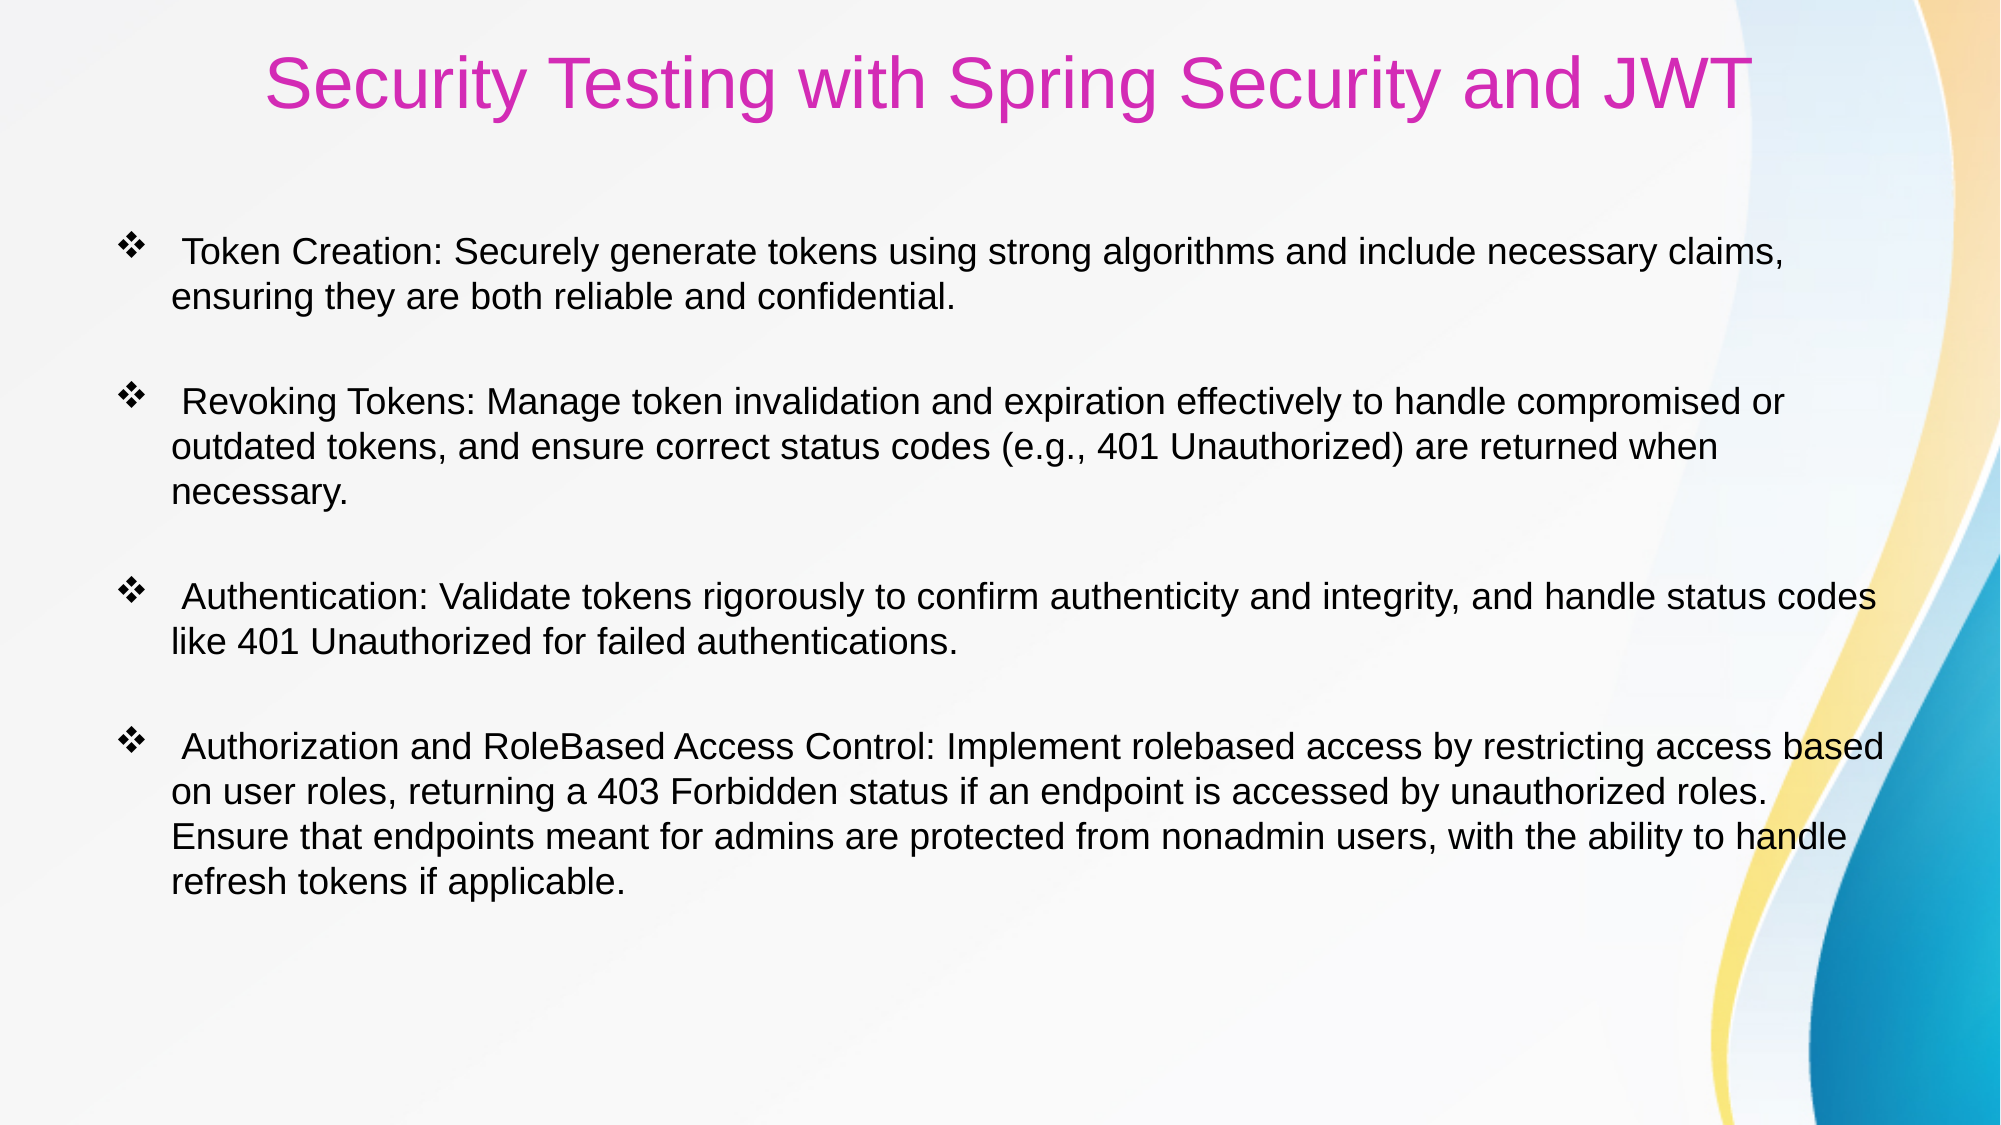

# Security Testing with Spring Security and JWT

 Token Creation: Securely generate tokens using strong algorithms and include necessary claims, ensuring they are both reliable and confidential.

 Revoking Tokens: Manage token invalidation and expiration effectively to handle compromised or outdated tokens, and ensure correct status codes (e.g., 401 Unauthorized) are returned when necessary.

 Authentication: Validate tokens rigorously to confirm authenticity and integrity, and handle status codes like 401 Unauthorized for failed authentications.

 Authorization and RoleBased Access Control: Implement rolebased access by restricting access based on user roles, returning a 403 Forbidden status if an endpoint is accessed by unauthorized roles. Ensure that endpoints meant for admins are protected from nonadmin users, with the ability to handle refresh tokens if applicable.